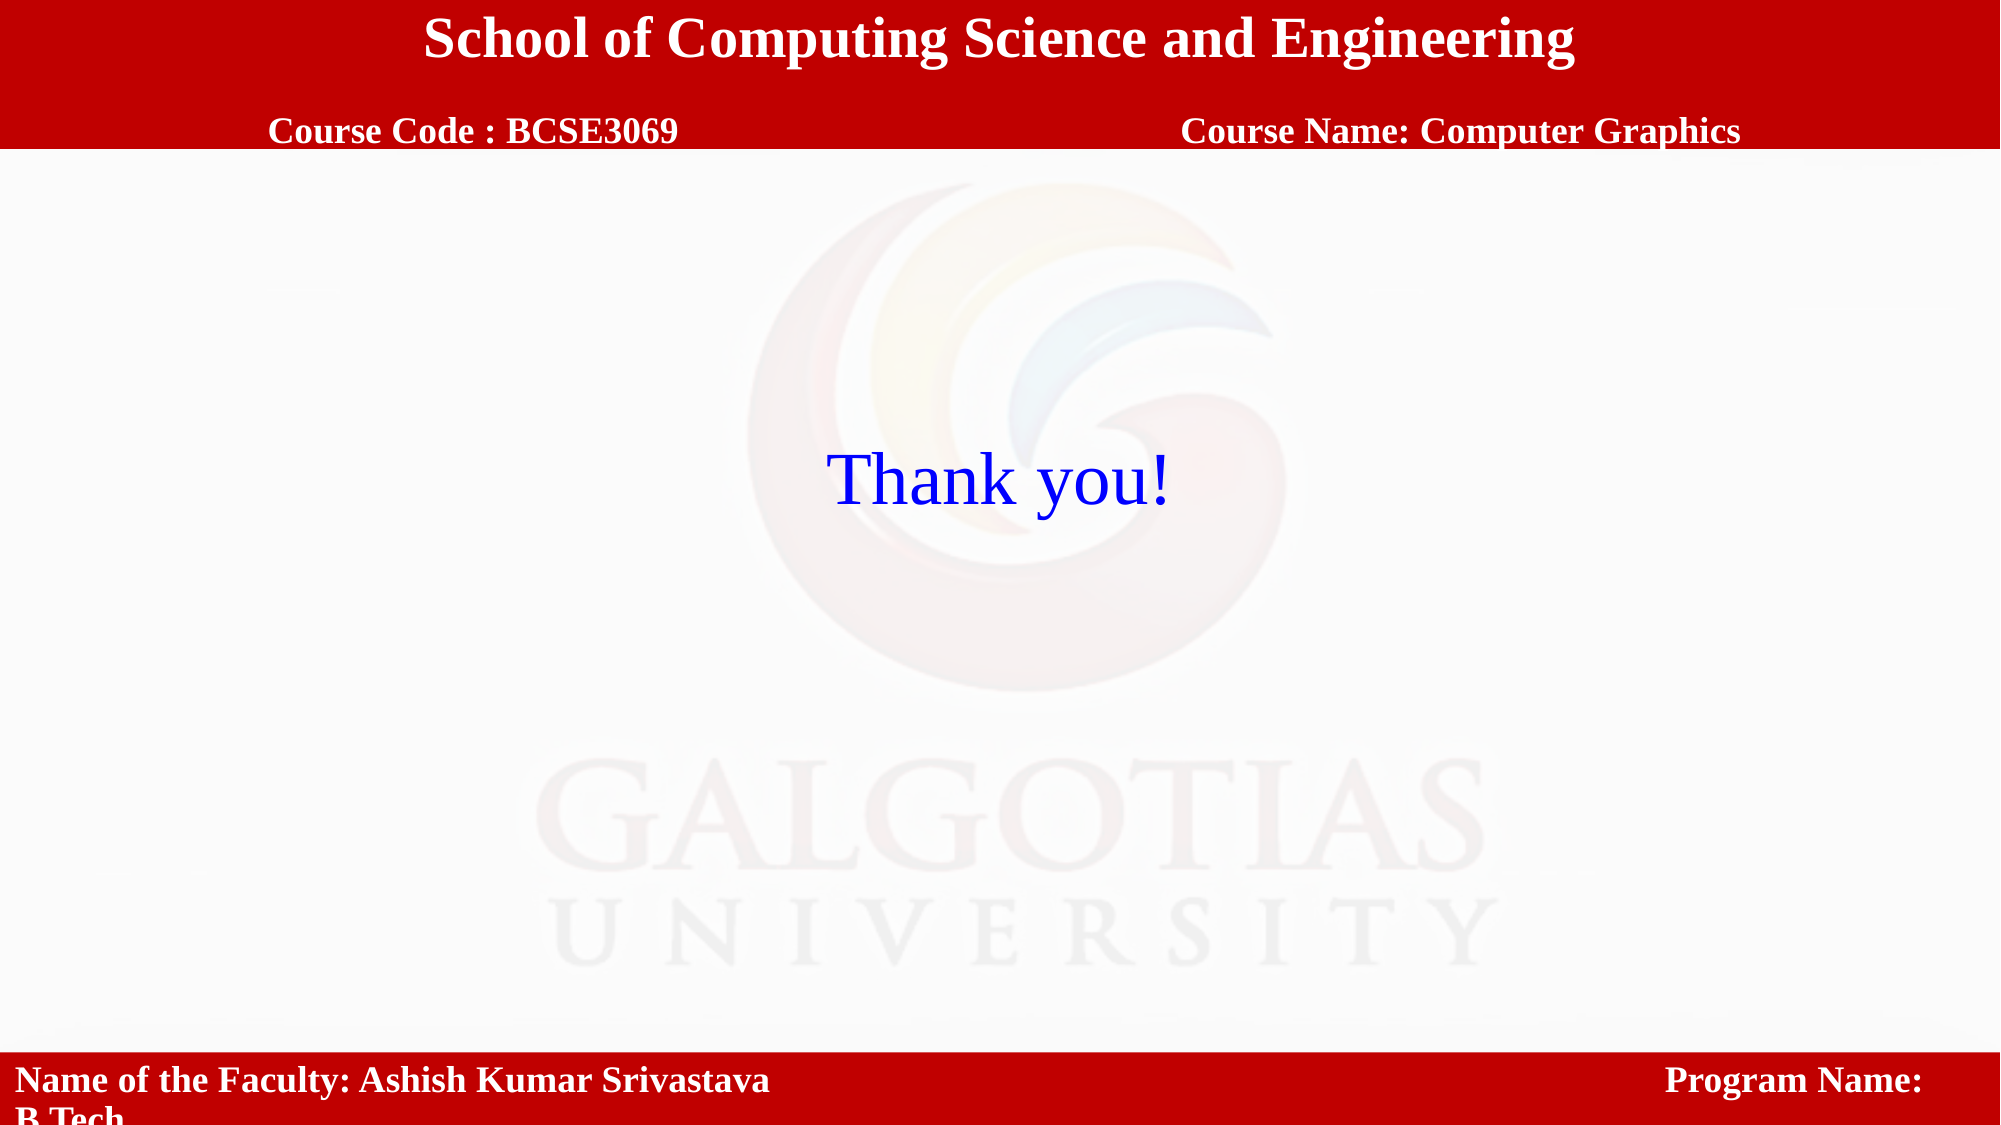

School of Computing Science and Engineering
 Course Code : BCSE3069		                                  Course Name: Computer Graphics

Thank you!

Name of the Faculty: Ashish Kumar Srivastava						Program Name: B.Tech